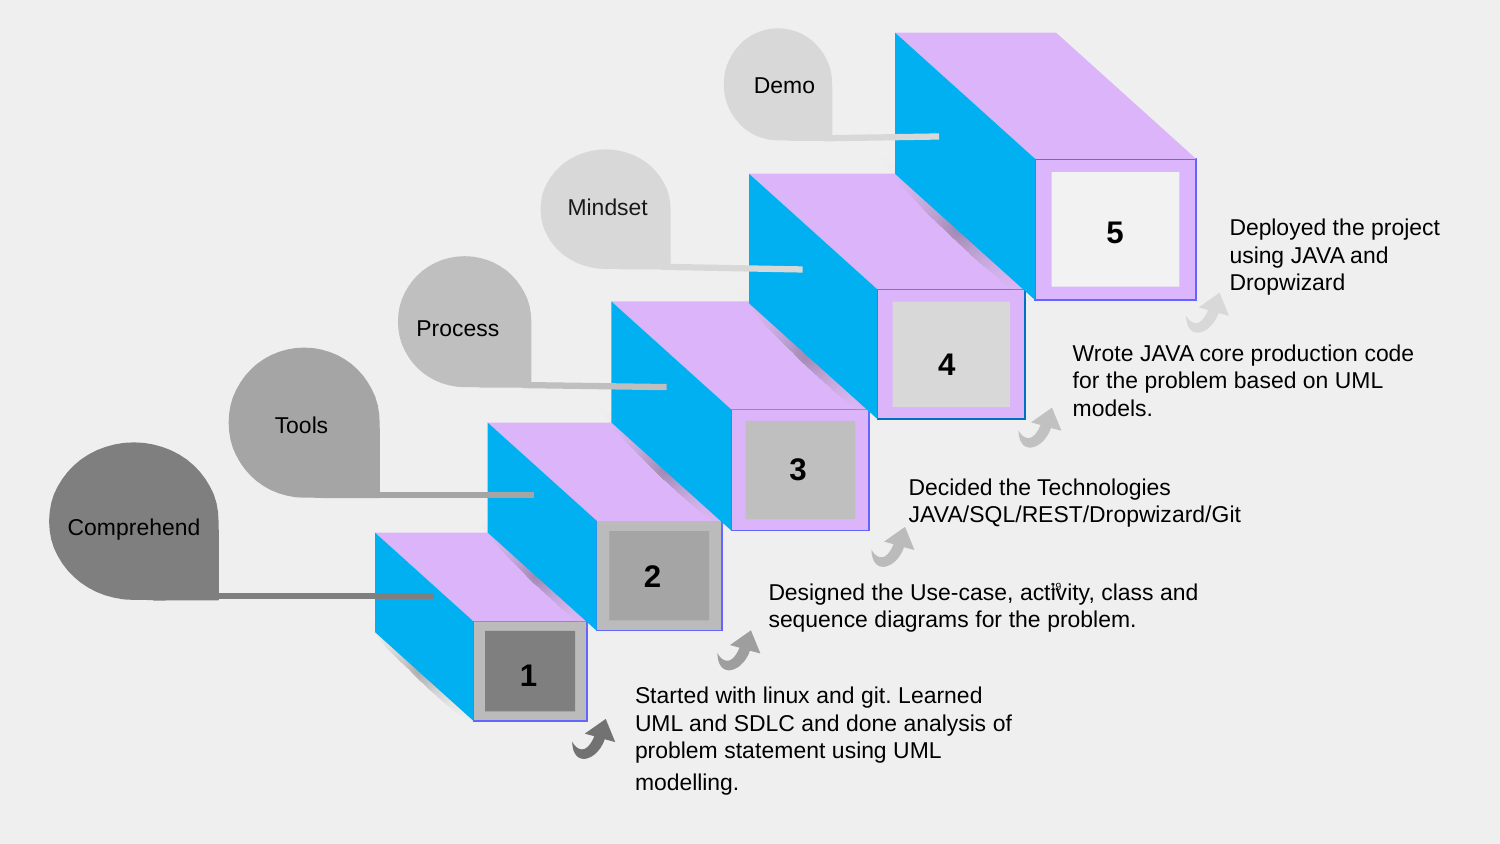

Demo

Mindset
5
Deployed the project using JAVA and Dropwizard

Process
Wrote JAVA core production code for the problem based on UML models.
4

Tools

3

Decided the Technologies JAVA/SQL/REST/Dropwizard/Git

Comprehend

2
Designed the Use-case, activity, class and sequence diagrams for the problem.
19

1
Started with linux and git. Learned UML and SDLC and done analysis of problem statement using UML modelling.